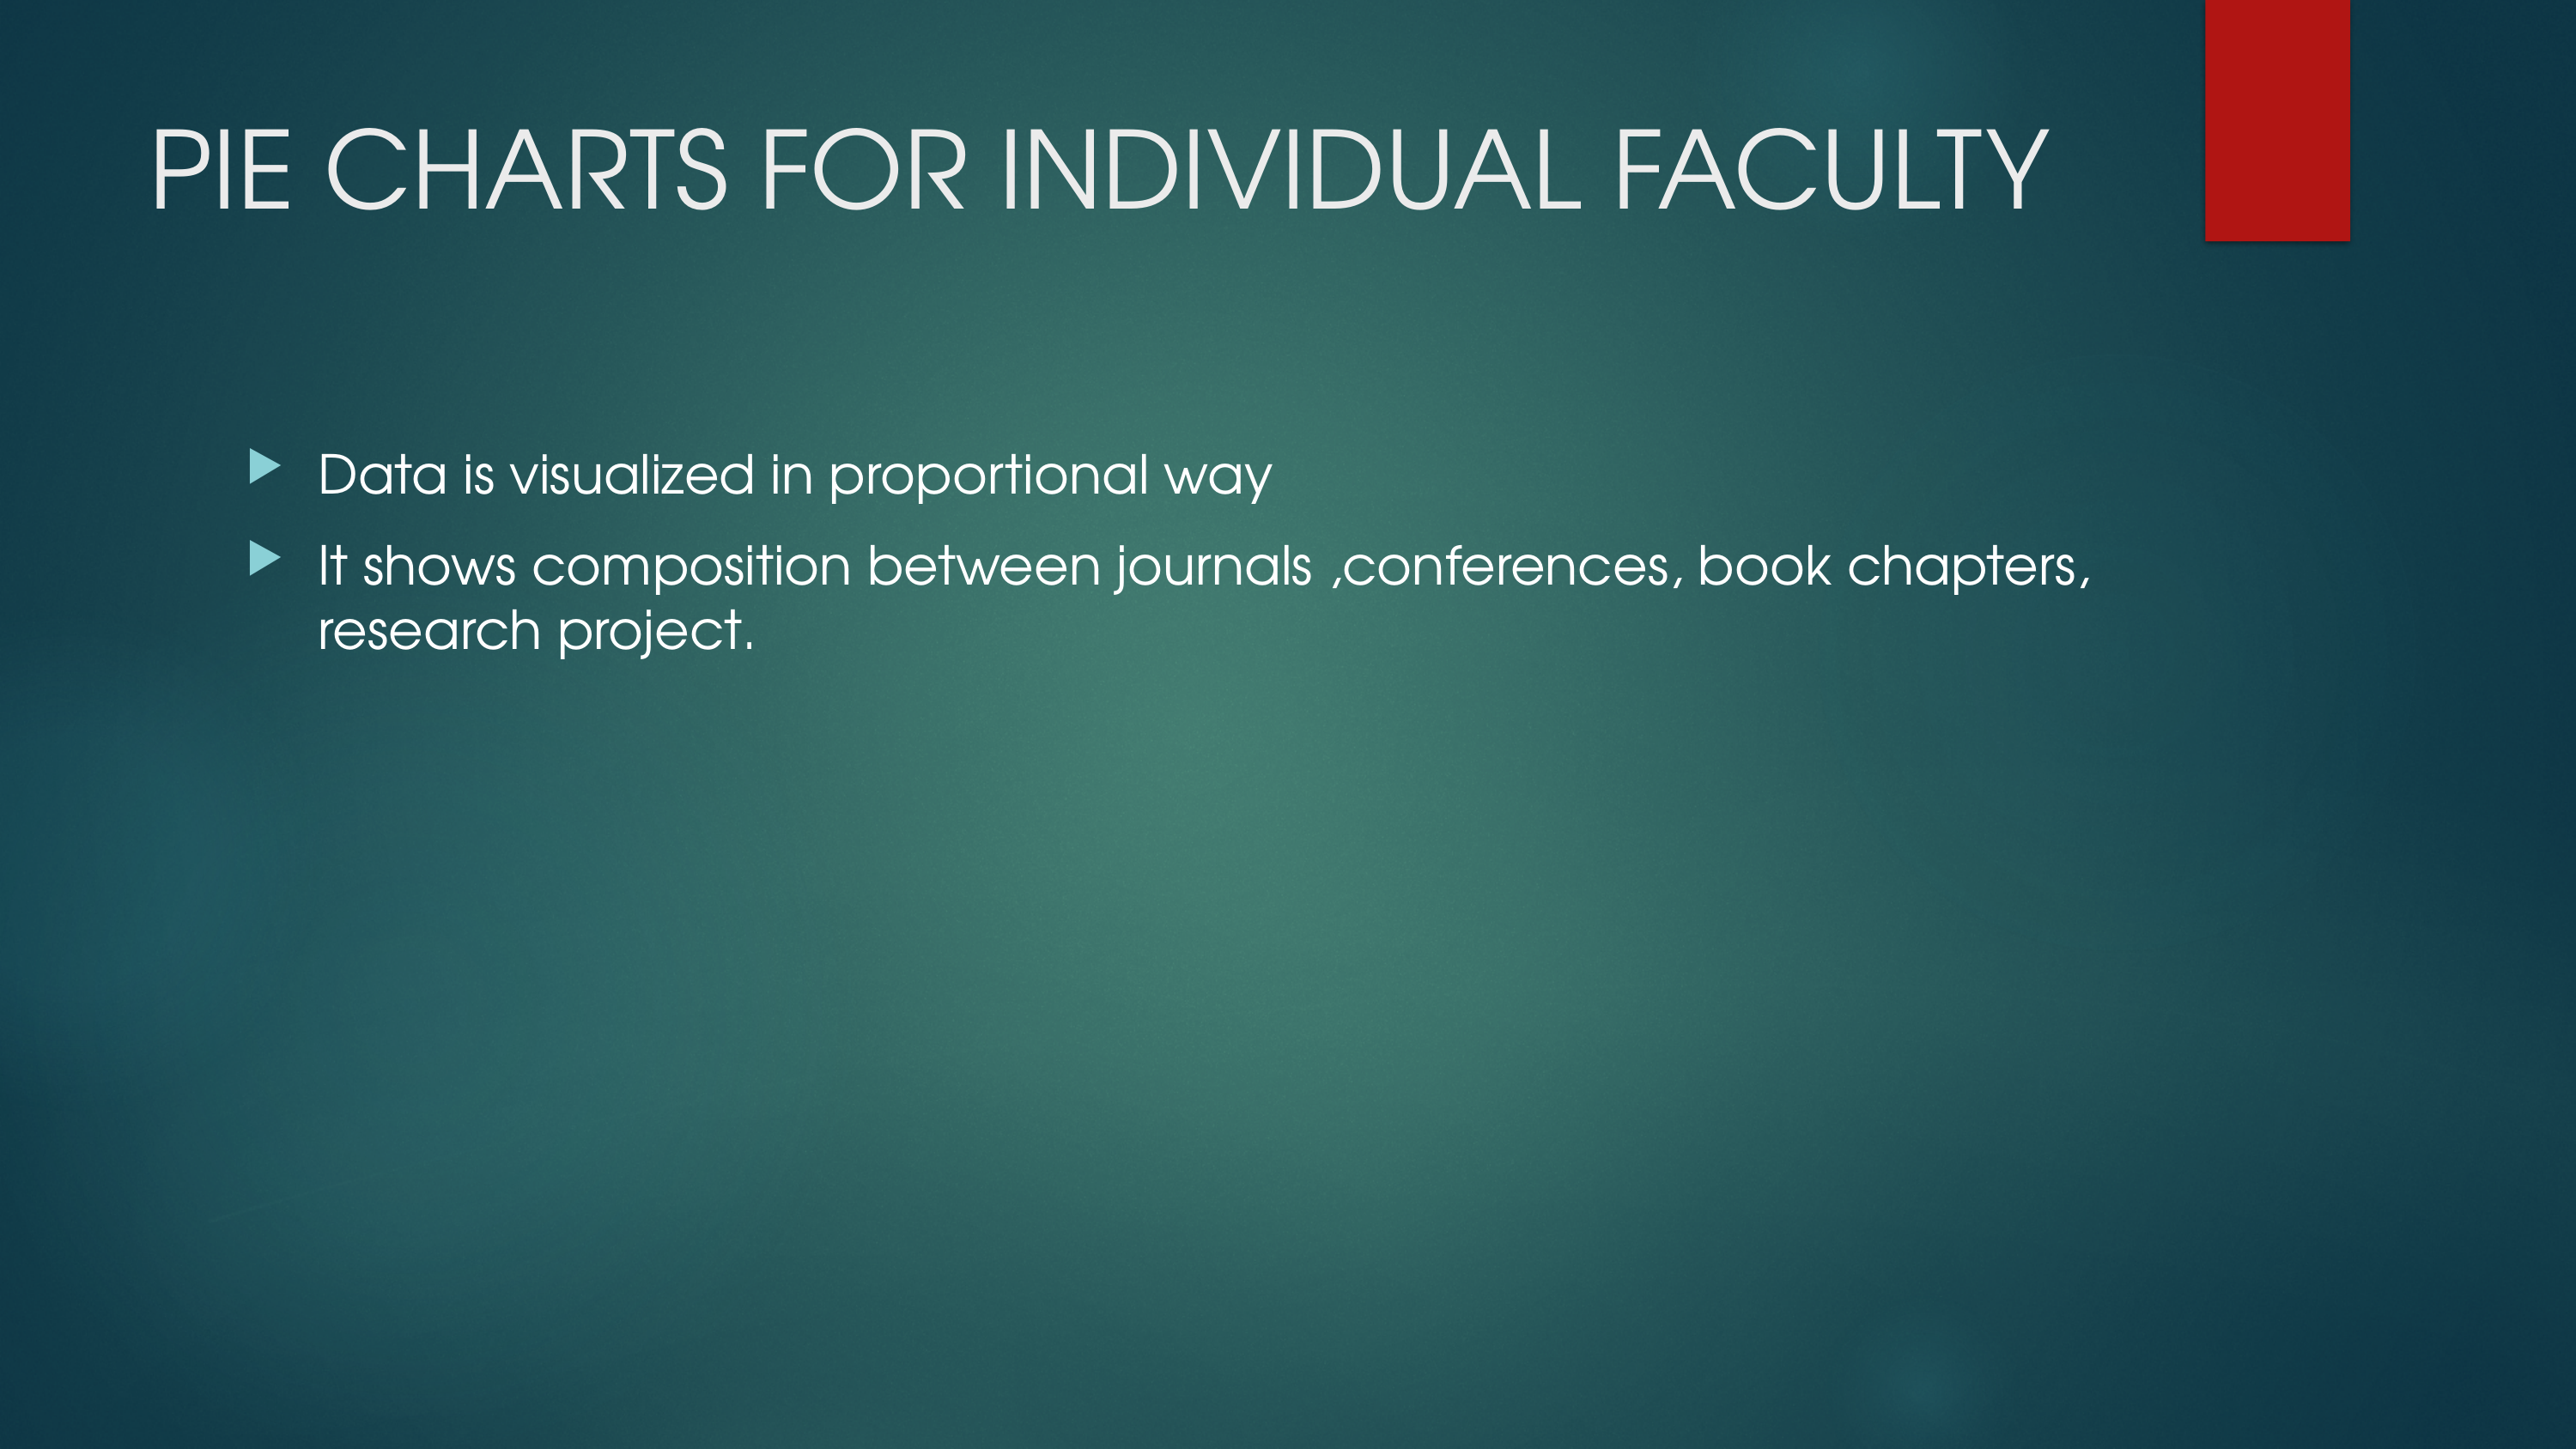

# PIE CHARTS FOR INDIVIDUAL FACULTY
Data is visualized in proportional way
It shows composition between journals ,conferences, book chapters, research project.